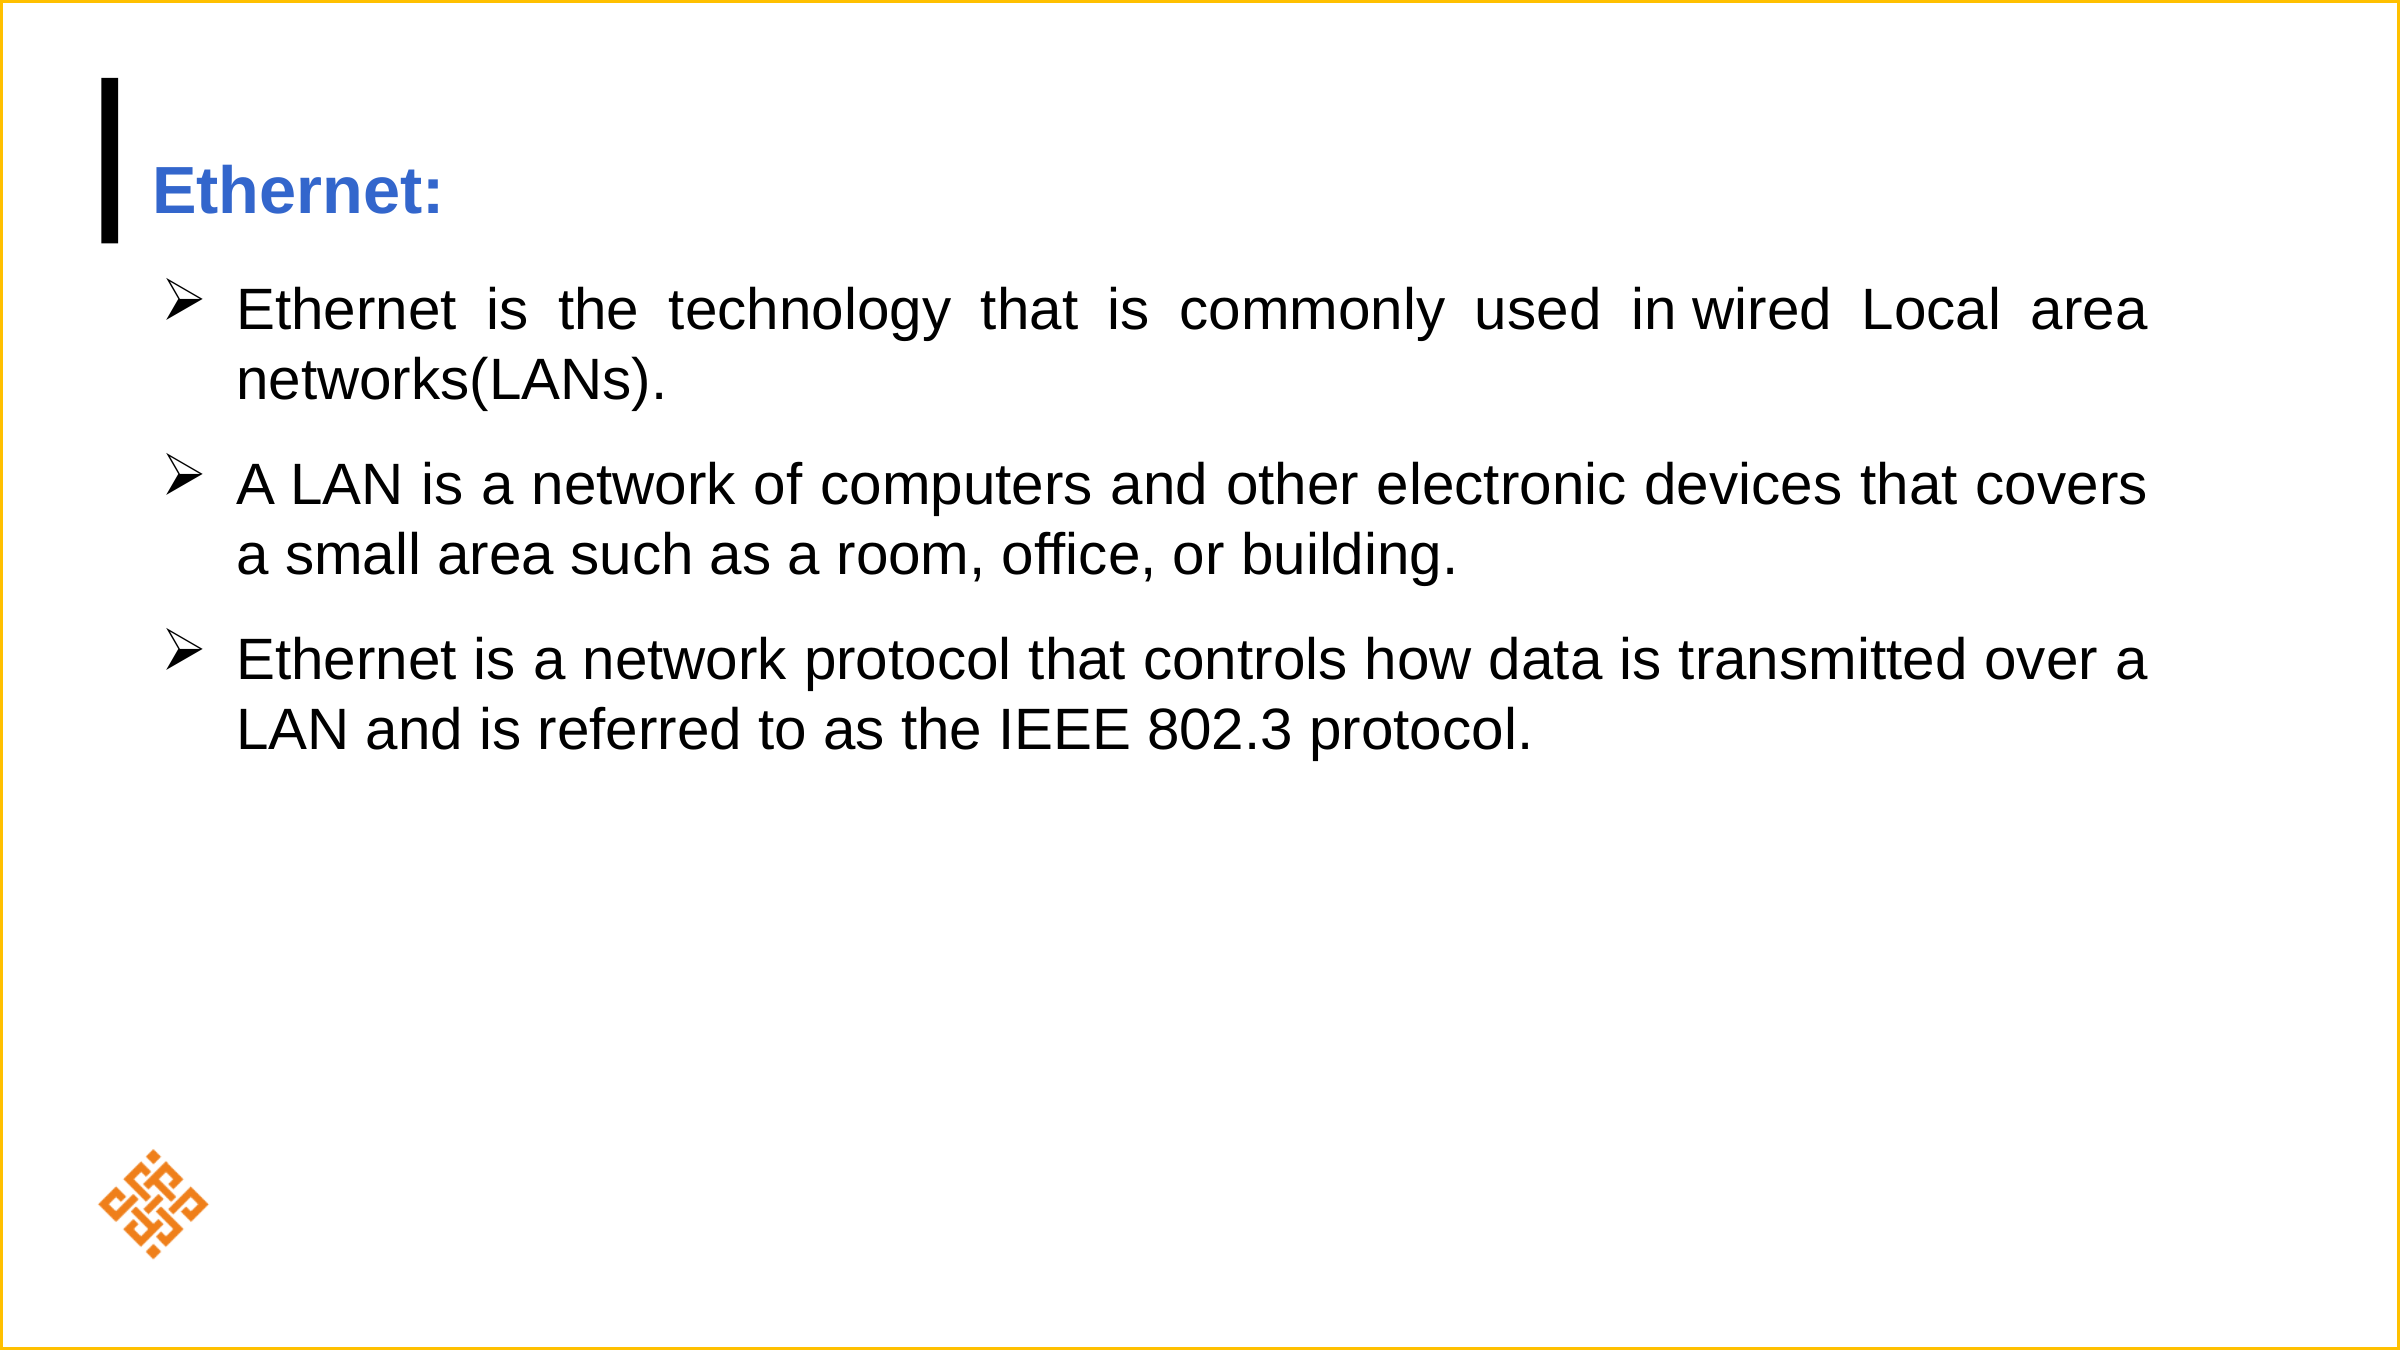

Ethernet:
Ethernet is the technology that is commonly used in wired Local area networks(LANs).
A LAN is a network of computers and other electronic devices that covers a small area such as a room, office, or building.
Ethernet is a network protocol that controls how data is transmitted over a LAN and is referred to as the IEEE 802.3 protocol.